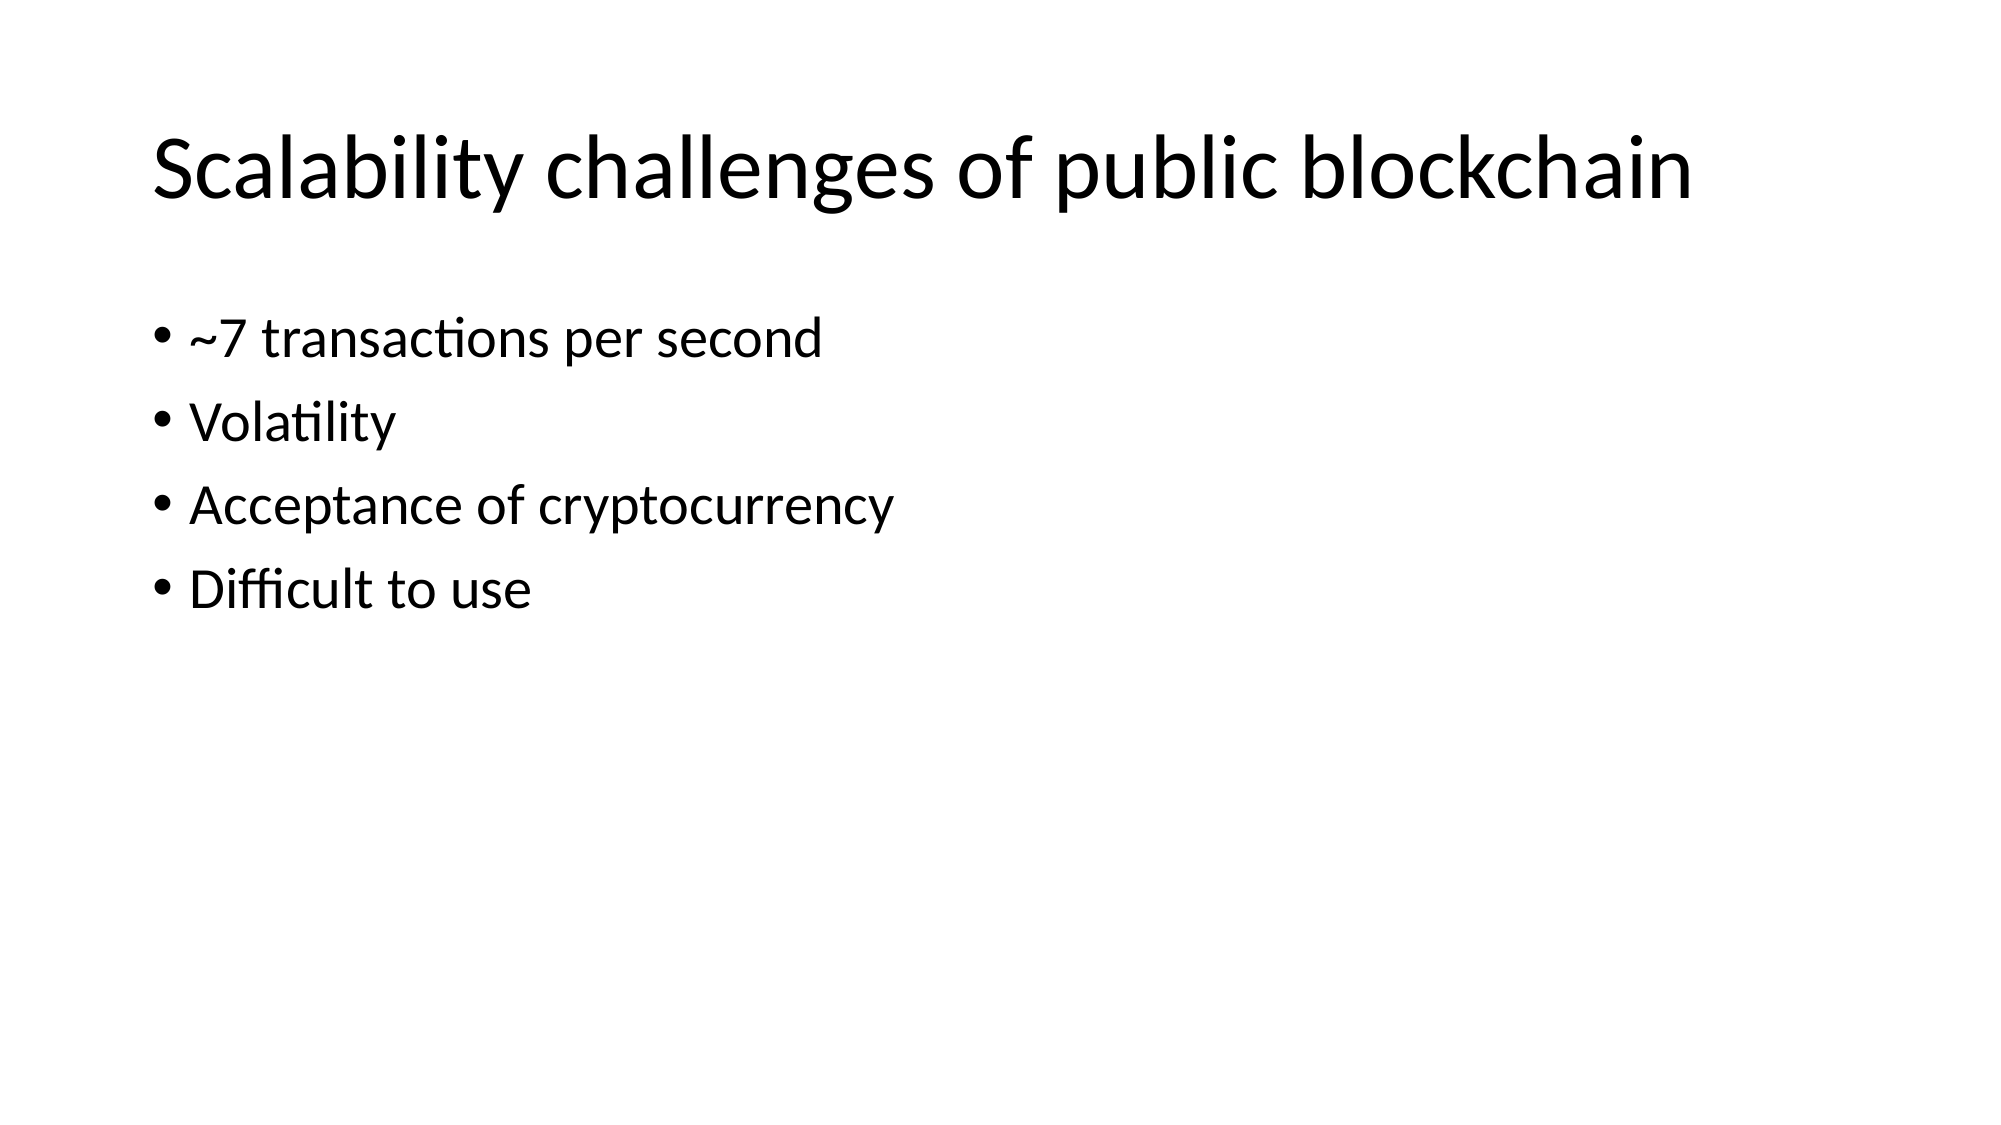

# Scalability challenges of public blockchain
~7 transactions per second
Volatility
Acceptance of cryptocurrency
Difficult to use